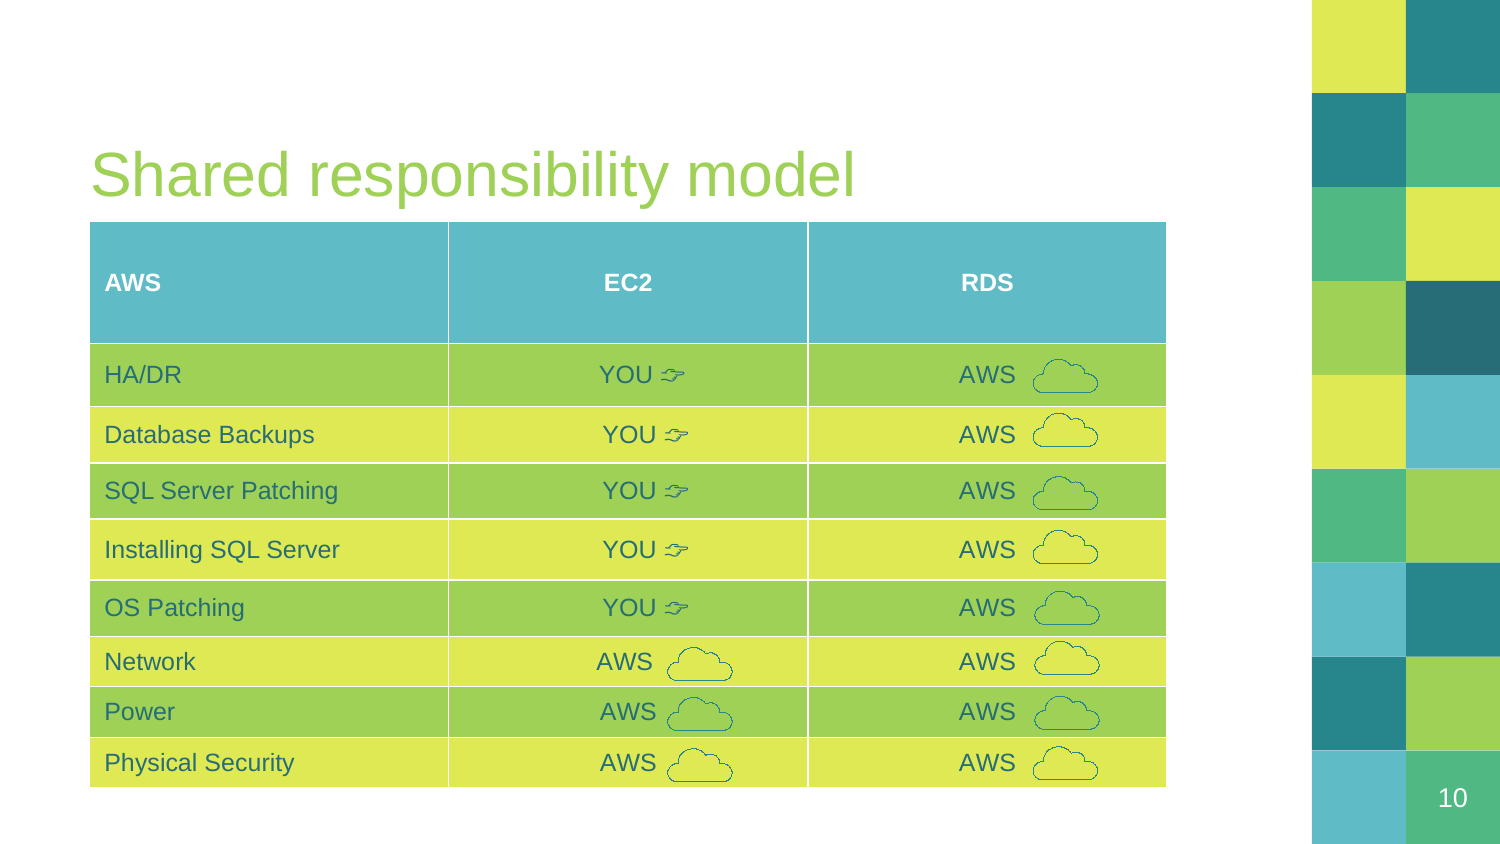

# Shared responsibility model
| AWS | EC2 | RDS |
| --- | --- | --- |
| HA/DR | YOU 👉 | AWS |
| Database Backups | YOU 👉 | AWS |
| SQL Server Patching | YOU 👉 | AWS |
| Installing SQL Server | YOU 👉 | AWS |
| OS Patching | YOU 👉 | AWS |
| Network | AWS | AWS |
| Power | AWS | AWS |
| Physical Security | AWS | AWS |

10